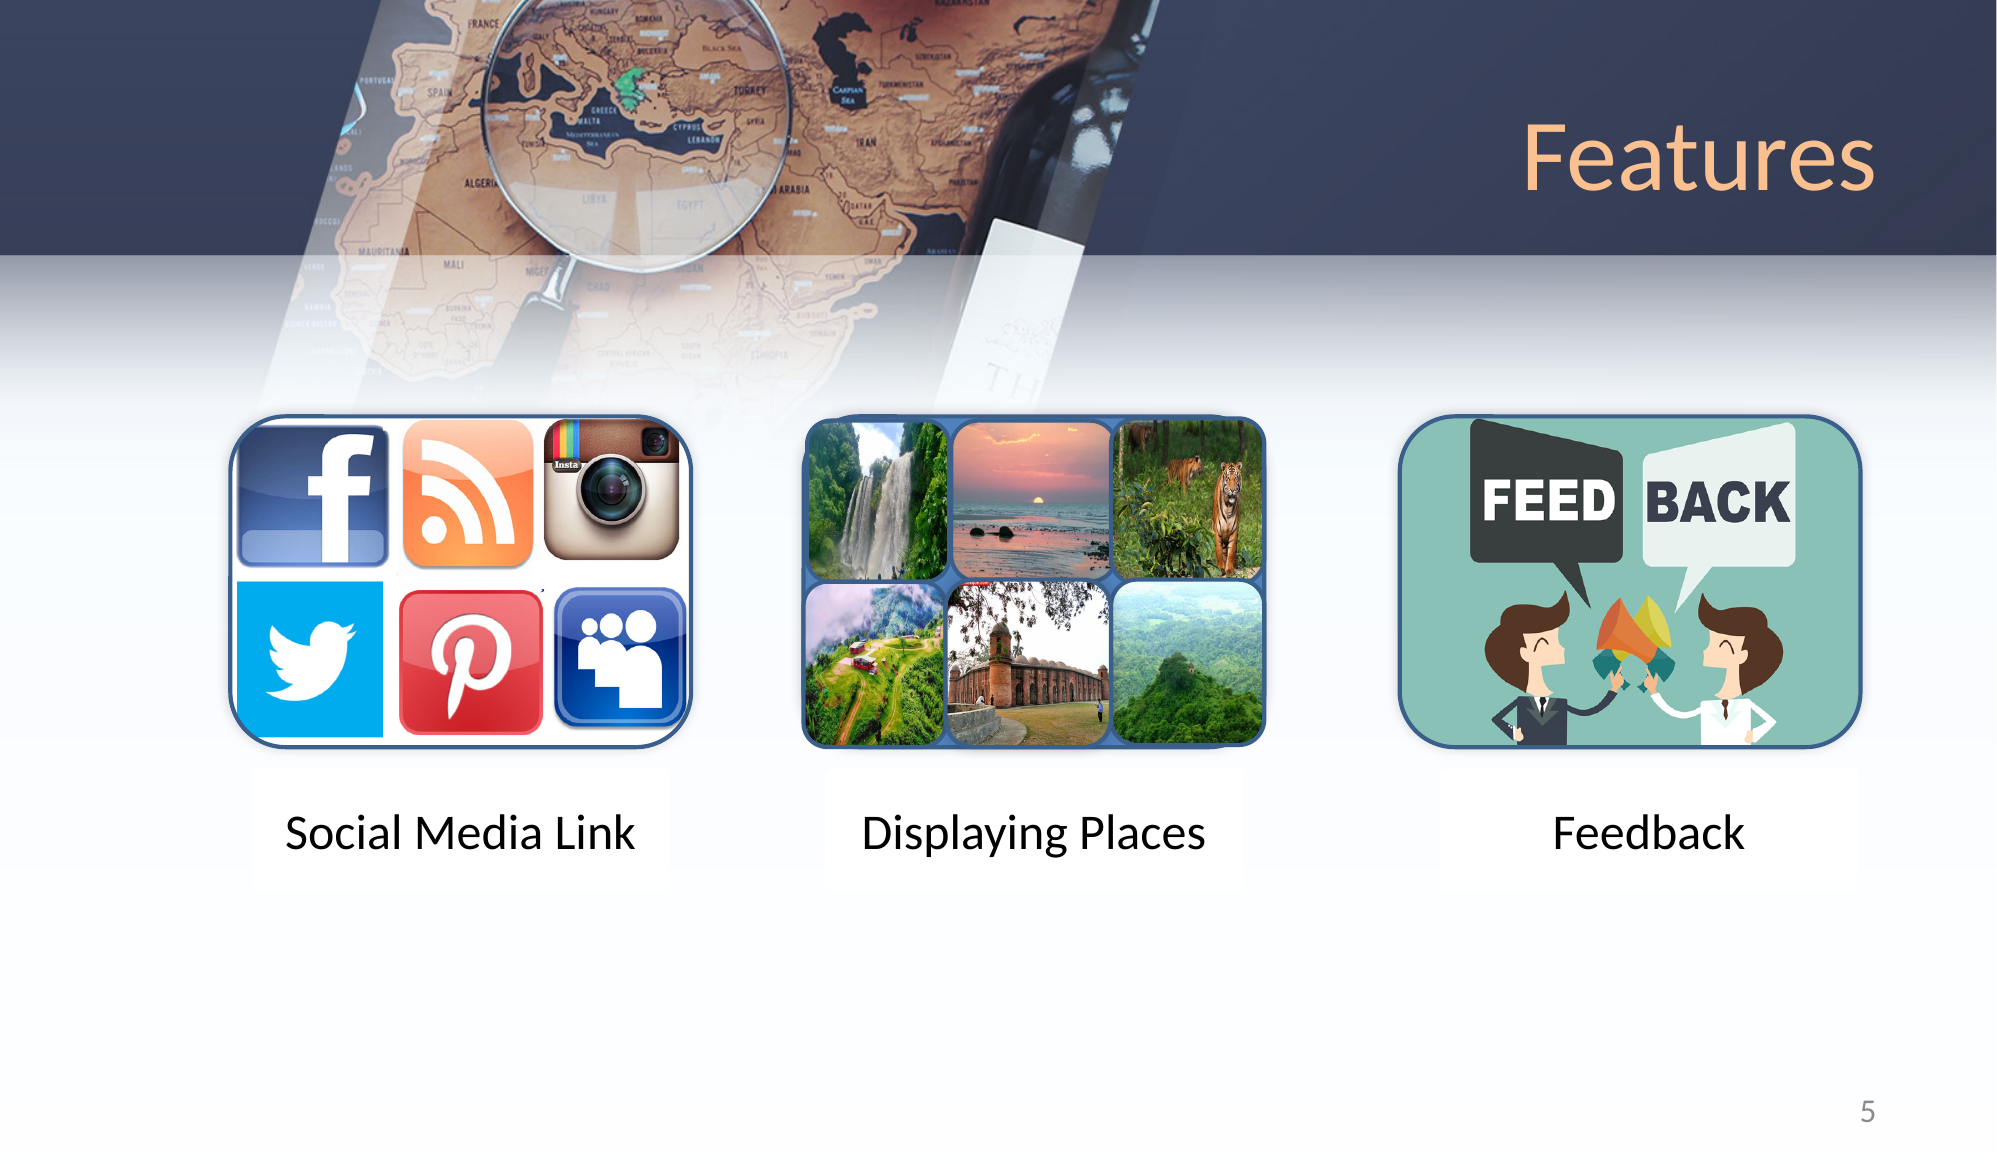

# Features

Social Media Link
Displaying Places
Feedback

5